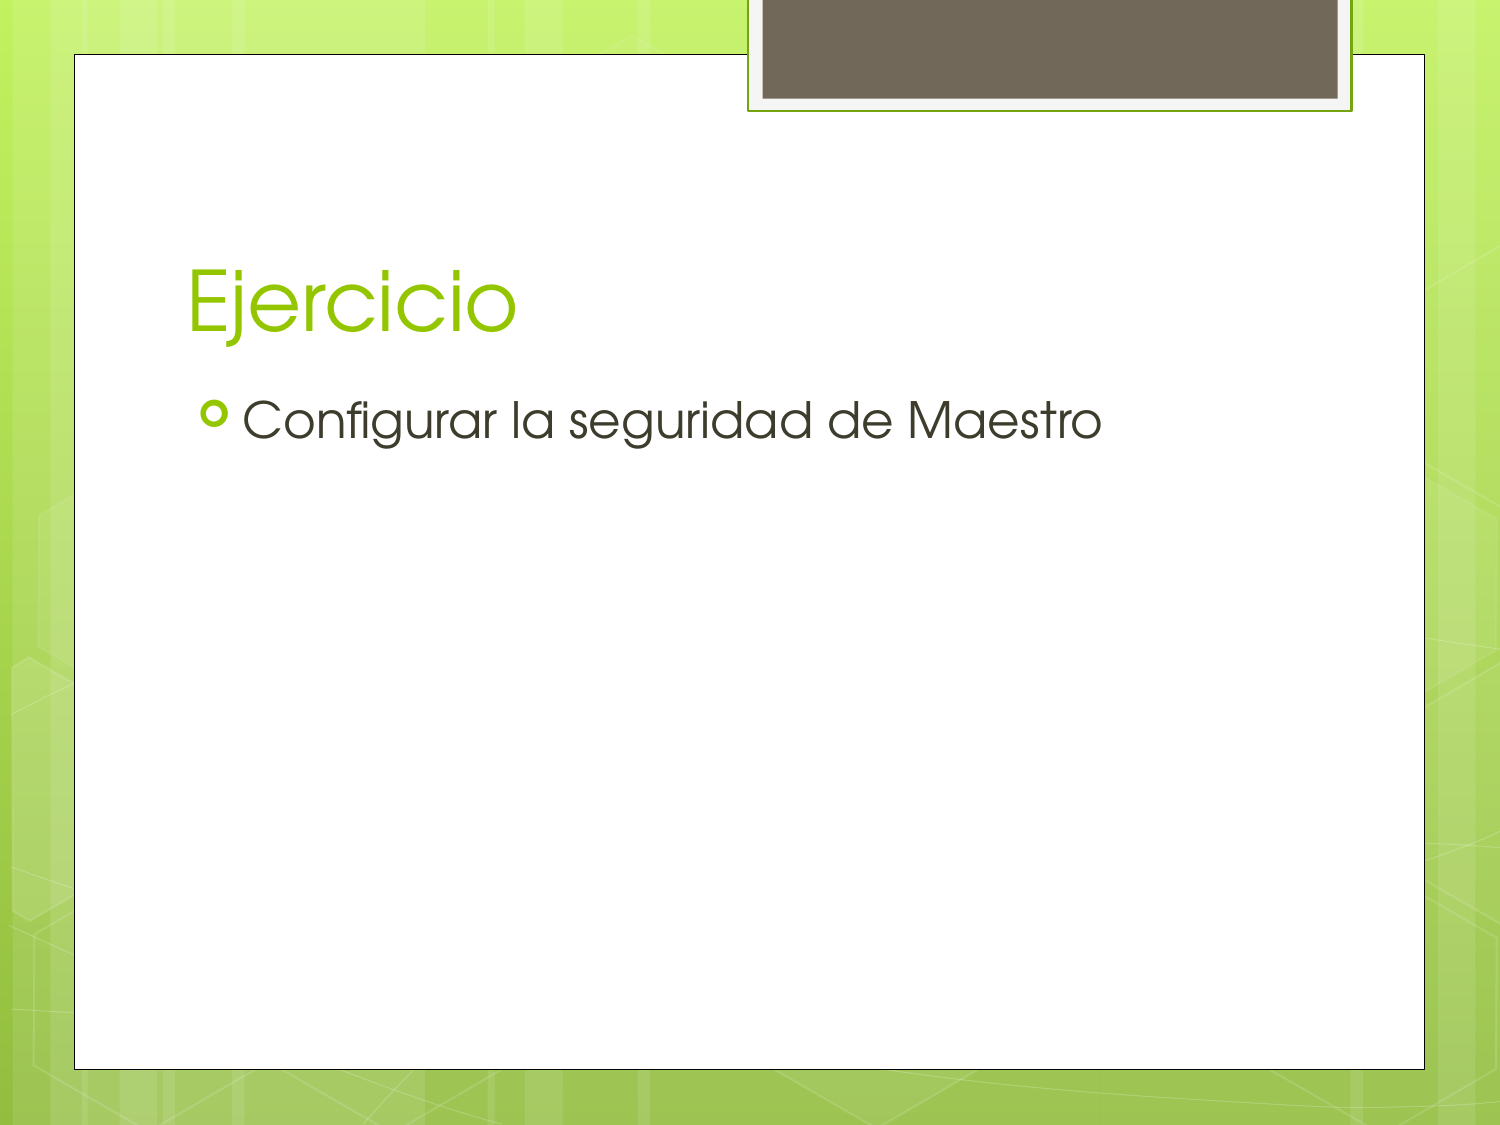

# Ejercicio
Configurar la seguridad de Maestro